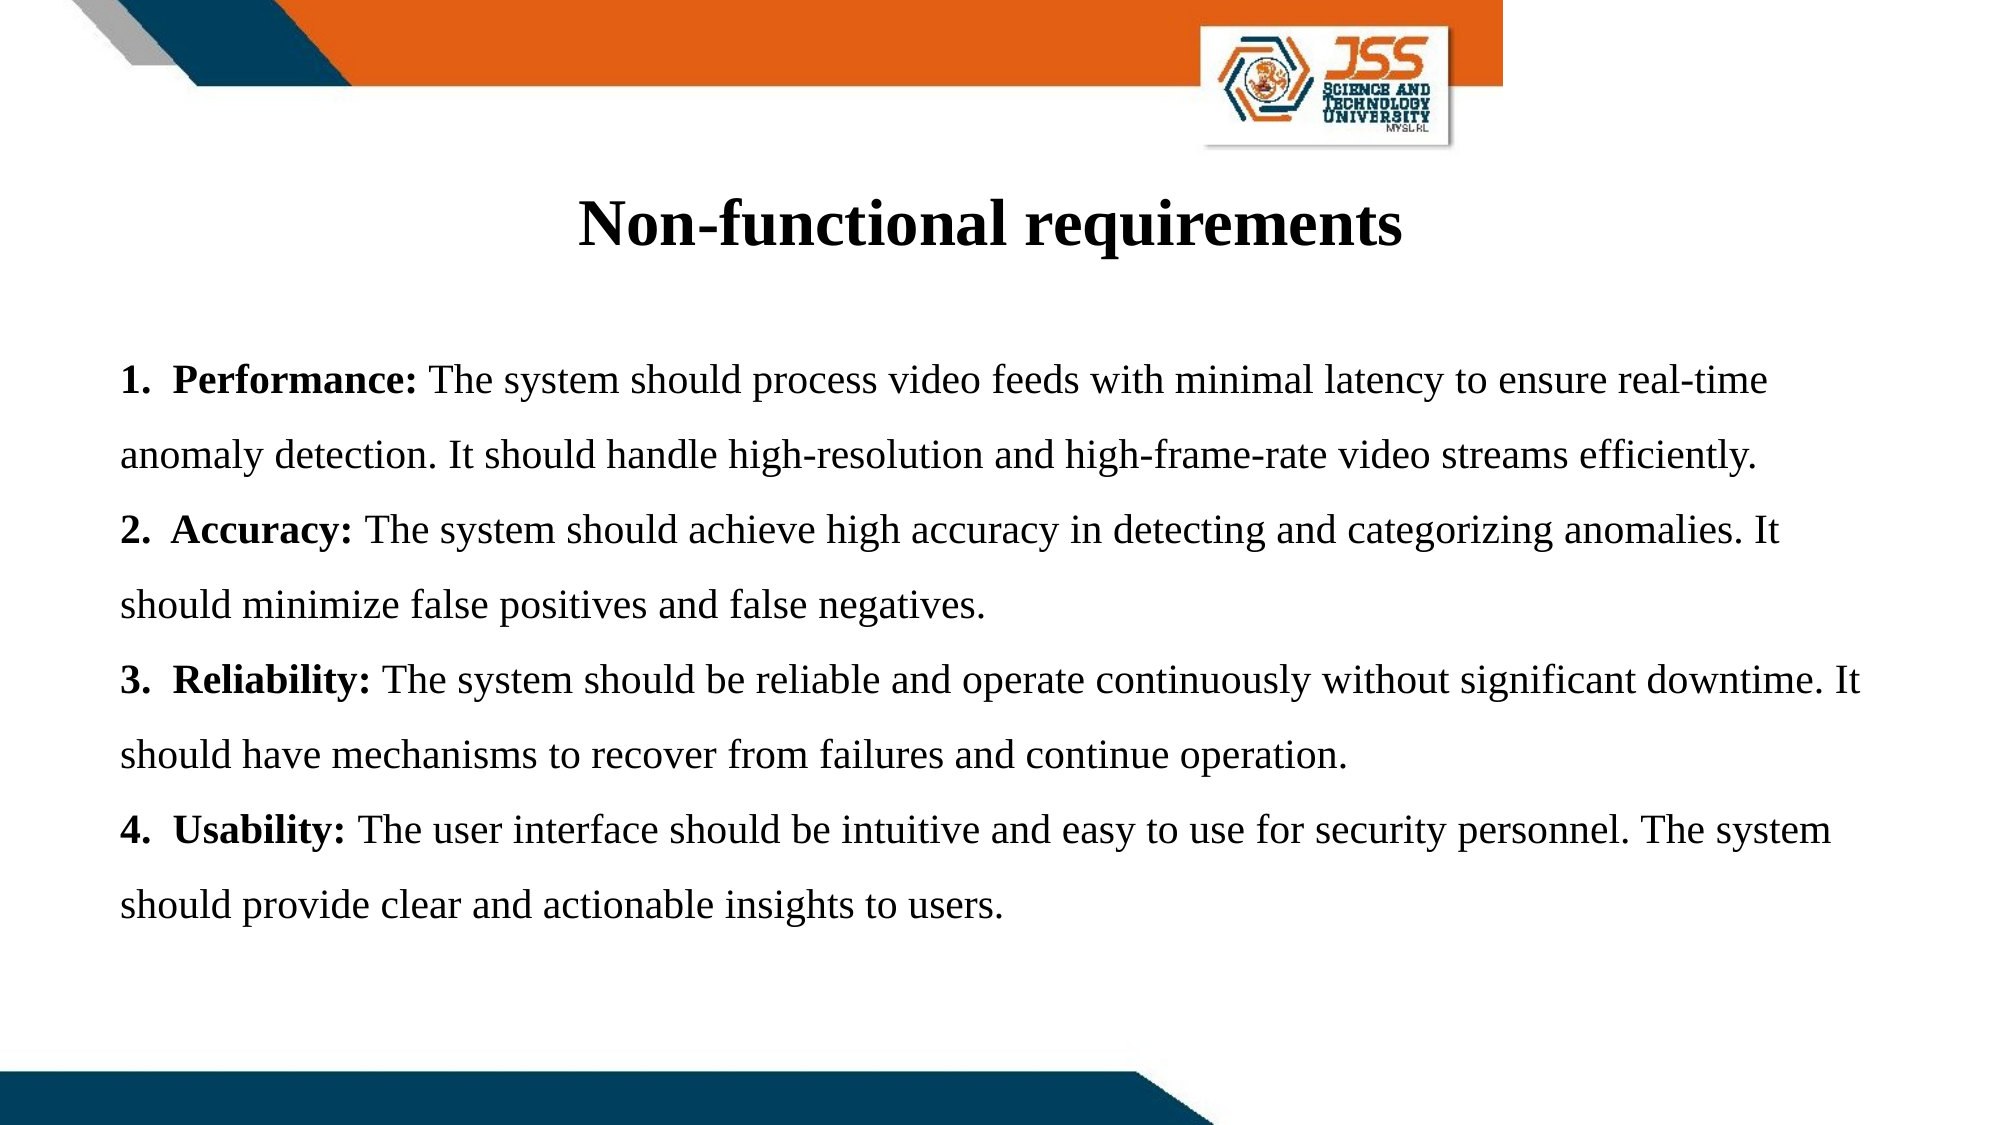

Non-functional requirements
# 1.  Performance: The system should process video feeds with minimal latency to ensure real-time anomaly detection. It should handle high-resolution and high-frame-rate video streams efficiently. 2.  Accuracy: The system should achieve high accuracy in detecting and categorizing anomalies. It should minimize false positives and false negatives. 3.  Reliability: The system should be reliable and operate continuously without significant downtime. It should have mechanisms to recover from failures and continue operation. 4.  Usability: The user interface should be intuitive and easy to use for security personnel. The system should provide clear and actionable insights to users.